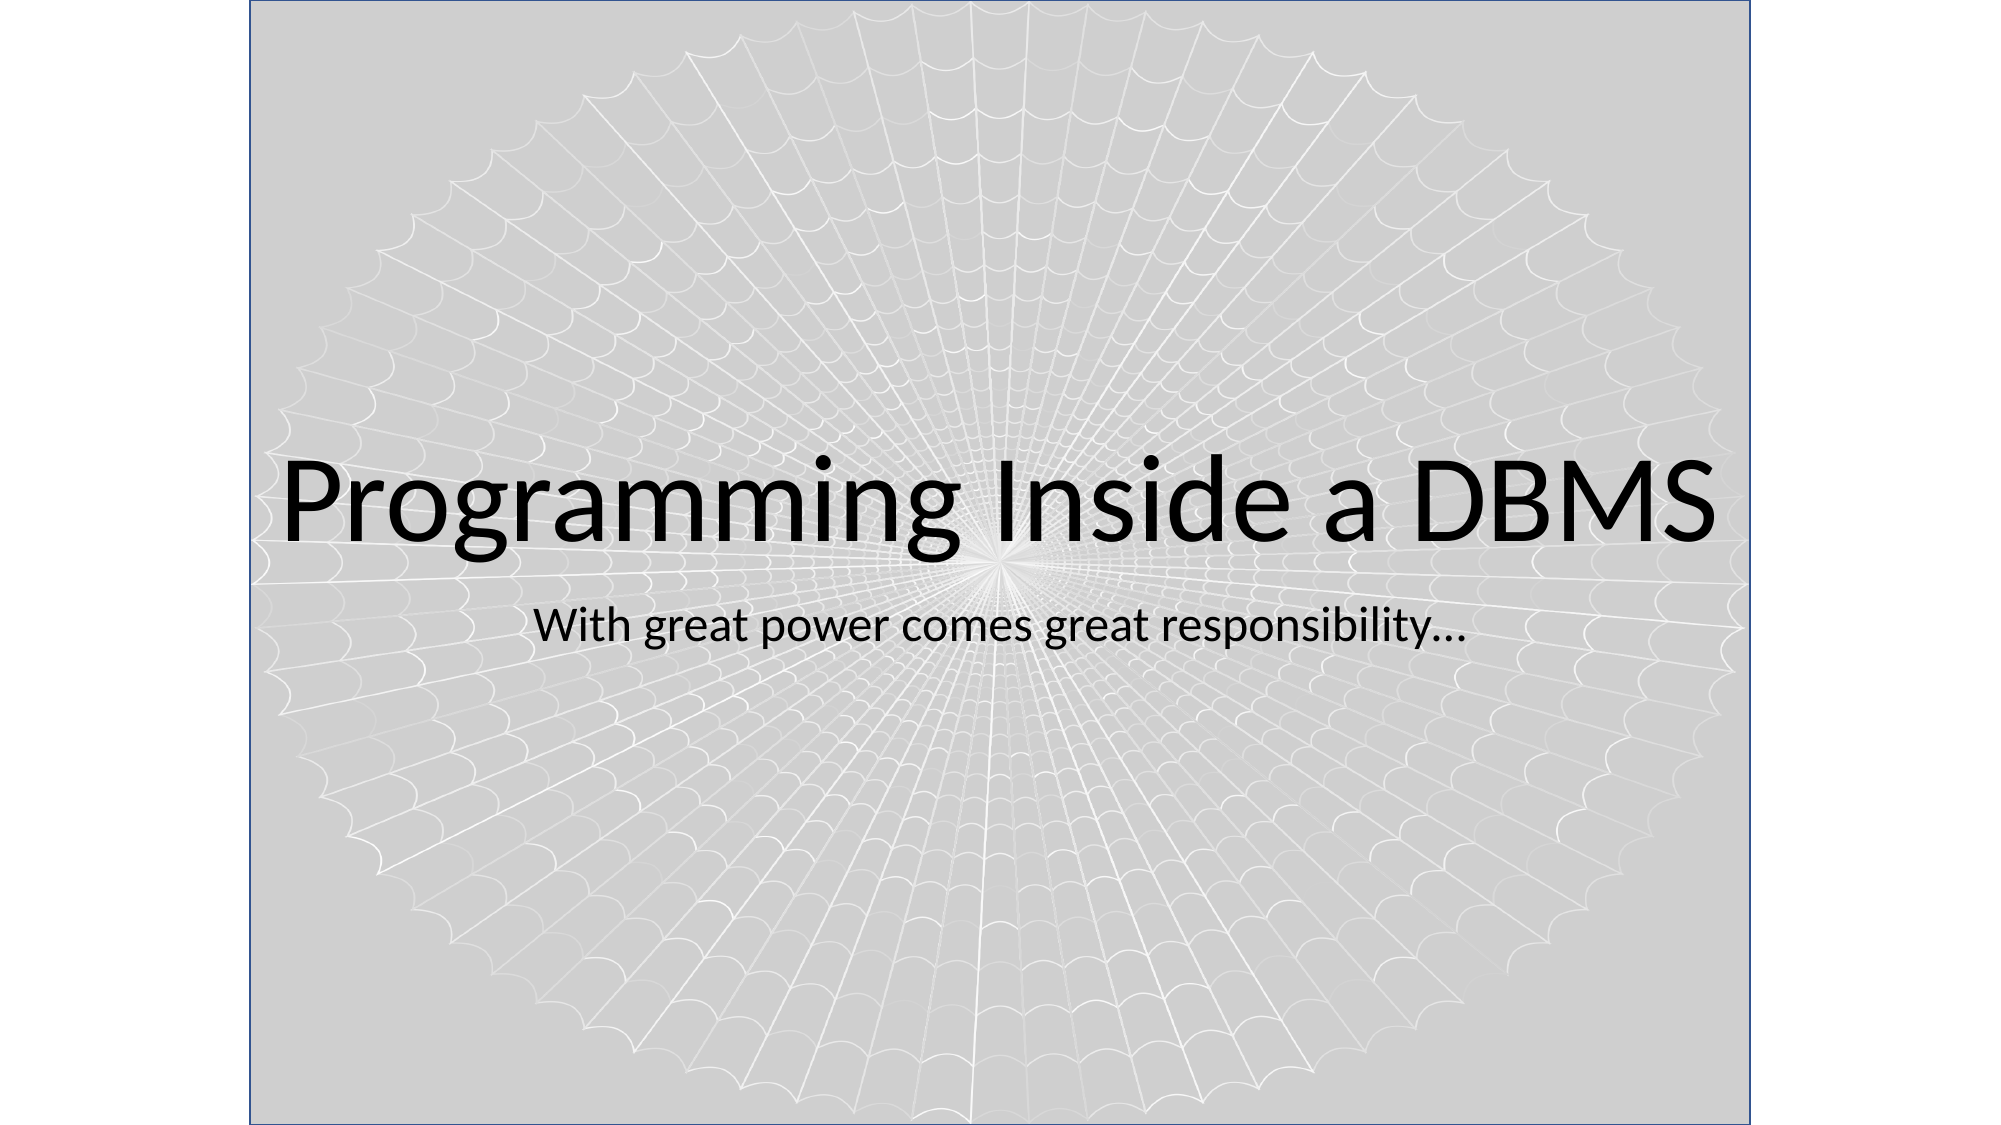

# Programming Inside a DBMS
With great power comes great responsibility…